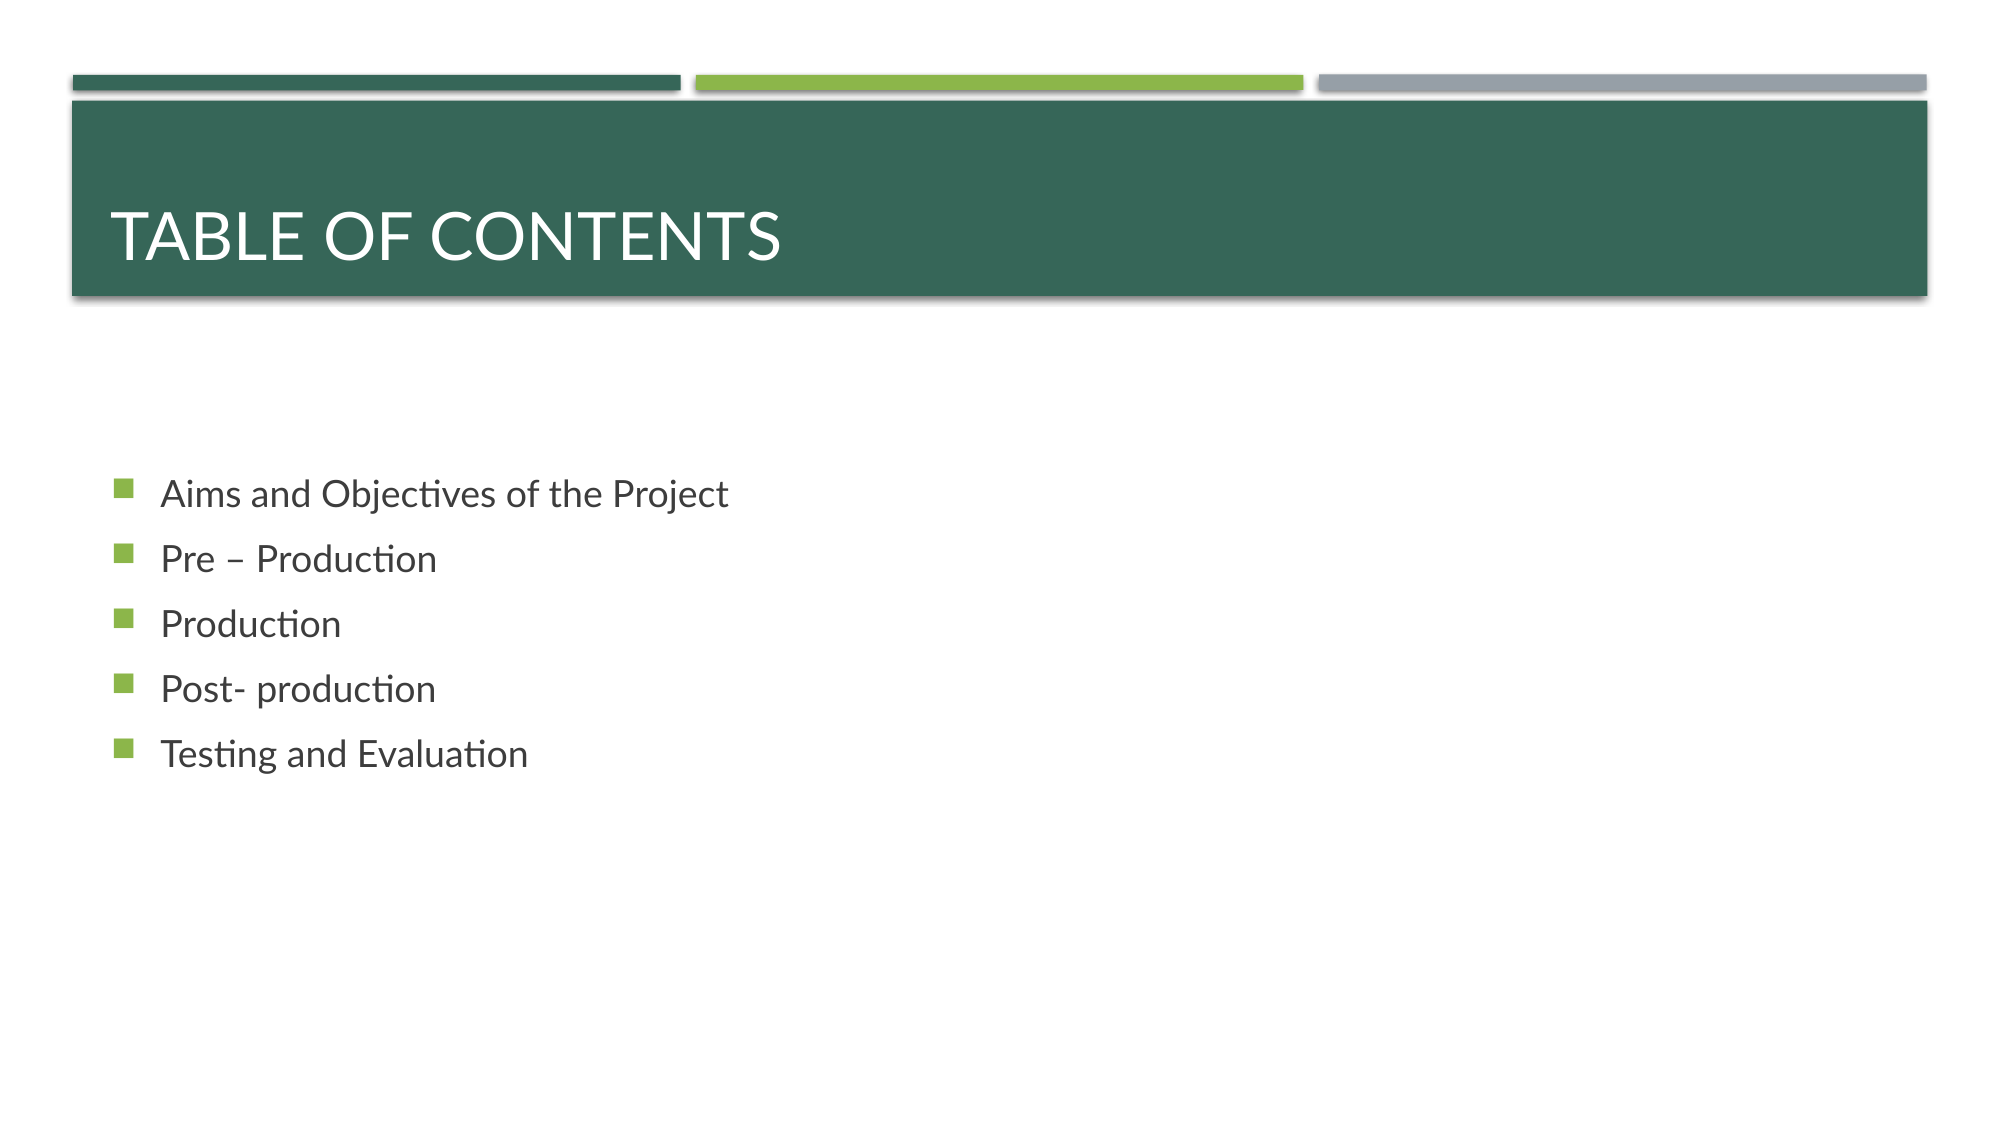

# Table of contents
Aims and Objectives of the Project
Pre – Production
Production
Post- production
Testing and Evaluation